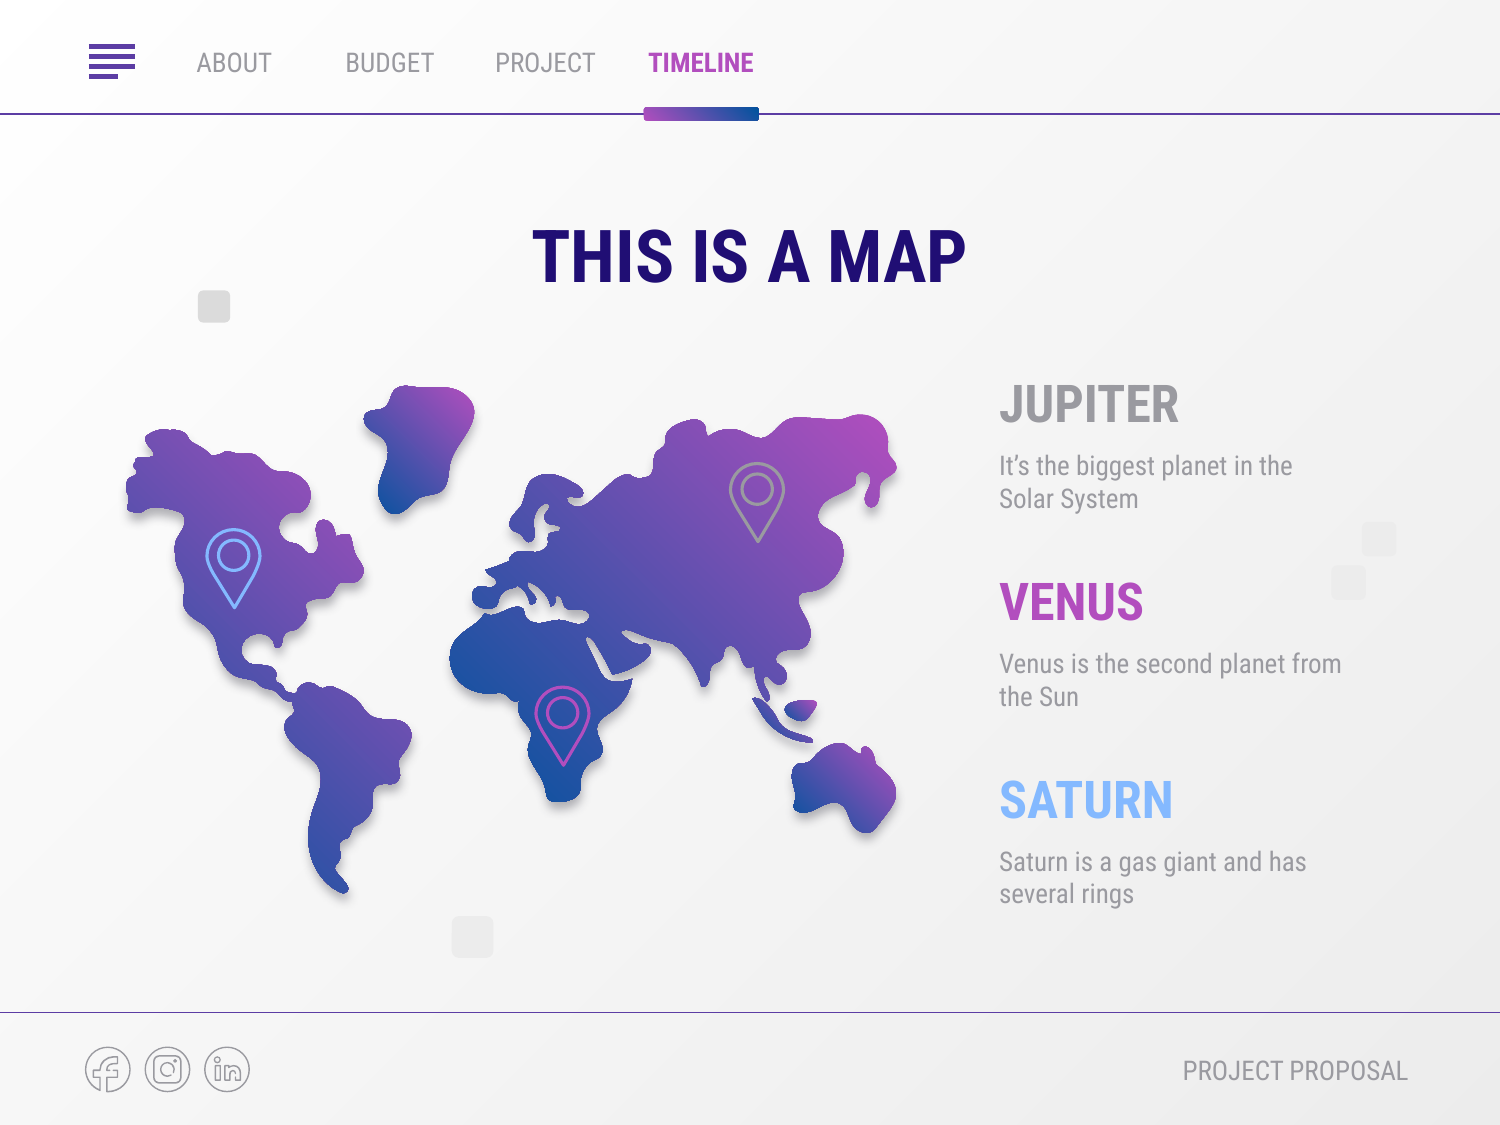

ABOUT
BUDGET
PROJECT
TIMELINE

# THIS IS A MAP

JUPITER

It’s the biggest planet in the Solar System

VENUS
Venus is the second planet from the Sun

SATURN
Saturn is a gas giant and has several rings

PROJECT PROPOSAL